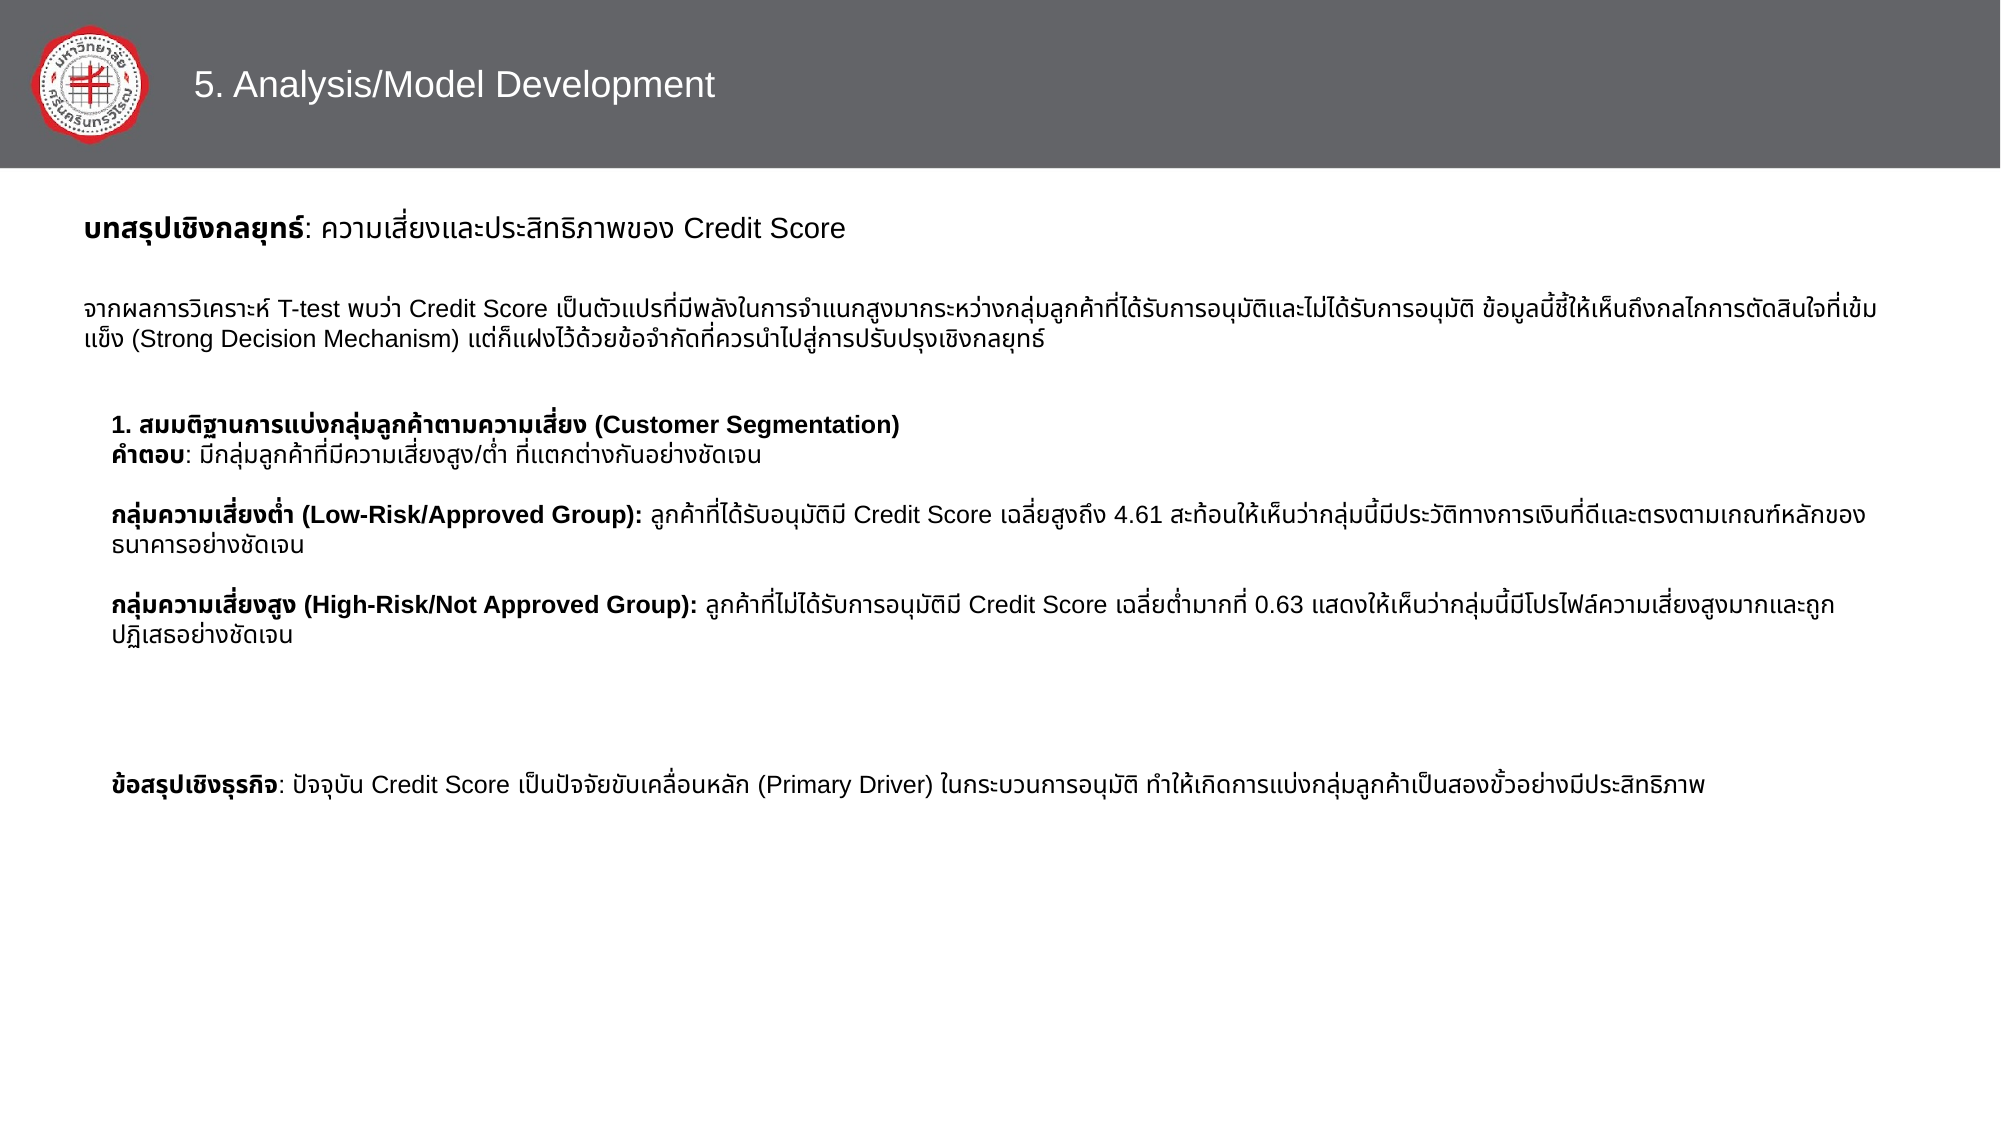

5. Analysis/Model Development
บทสรุปเชิงกลยุทธ์: ความเสี่ยงและประสิทธิภาพของ Credit Score
จากผลการวิเคราะห์ T-test พบว่า Credit Score เป็นตัวแปรที่มีพลังในการจำแนกสูงมากระหว่างกลุ่มลูกค้าที่ได้รับการอนุมัติและไม่ได้รับการอนุมัติ ข้อมูลนี้ชี้ให้เห็นถึงกลไกการตัดสินใจที่เข้มแข็ง (Strong Decision Mechanism) แต่ก็แฝงไว้ด้วยข้อจำกัดที่ควรนำไปสู่การปรับปรุงเชิงกลยุทธ์

1. สมมติฐานการแบ่งกลุ่มลูกค้าตามความเสี่ยง (Customer Segmentation)
คำตอบ: มีกลุ่มลูกค้าที่มีความเสี่ยงสูง/ต่ำ ที่แตกต่างกันอย่างชัดเจน

กลุ่มความเสี่ยงต่ำ (Low-Risk/Approved Group): ลูกค้าที่ได้รับอนุมัติมี Credit Score เฉลี่ยสูงถึง 4.61 สะท้อนให้เห็นว่ากลุ่มนี้มีประวัติทางการเงินที่ดีและตรงตามเกณฑ์หลักของธนาคารอย่างชัดเจน

กลุ่มความเสี่ยงสูง (High-Risk/Not Approved Group): ลูกค้าที่ไม่ได้รับการอนุมัติมี Credit Score เฉลี่ยต่ำมากที่ 0.63 แสดงให้เห็นว่ากลุ่มนี้มีโปรไฟล์ความเสี่ยงสูงมากและถูกปฏิเสธอย่างชัดเจน
ข้อสรุปเชิงธุรกิจ: ปัจจุบัน Credit Score เป็นปัจจัยขับเคลื่อนหลัก (Primary Driver) ในกระบวนการอนุมัติ ทำให้เกิดการแบ่งกลุ่มลูกค้าเป็นสองขั้วอย่างมีประสิทธิภาพ